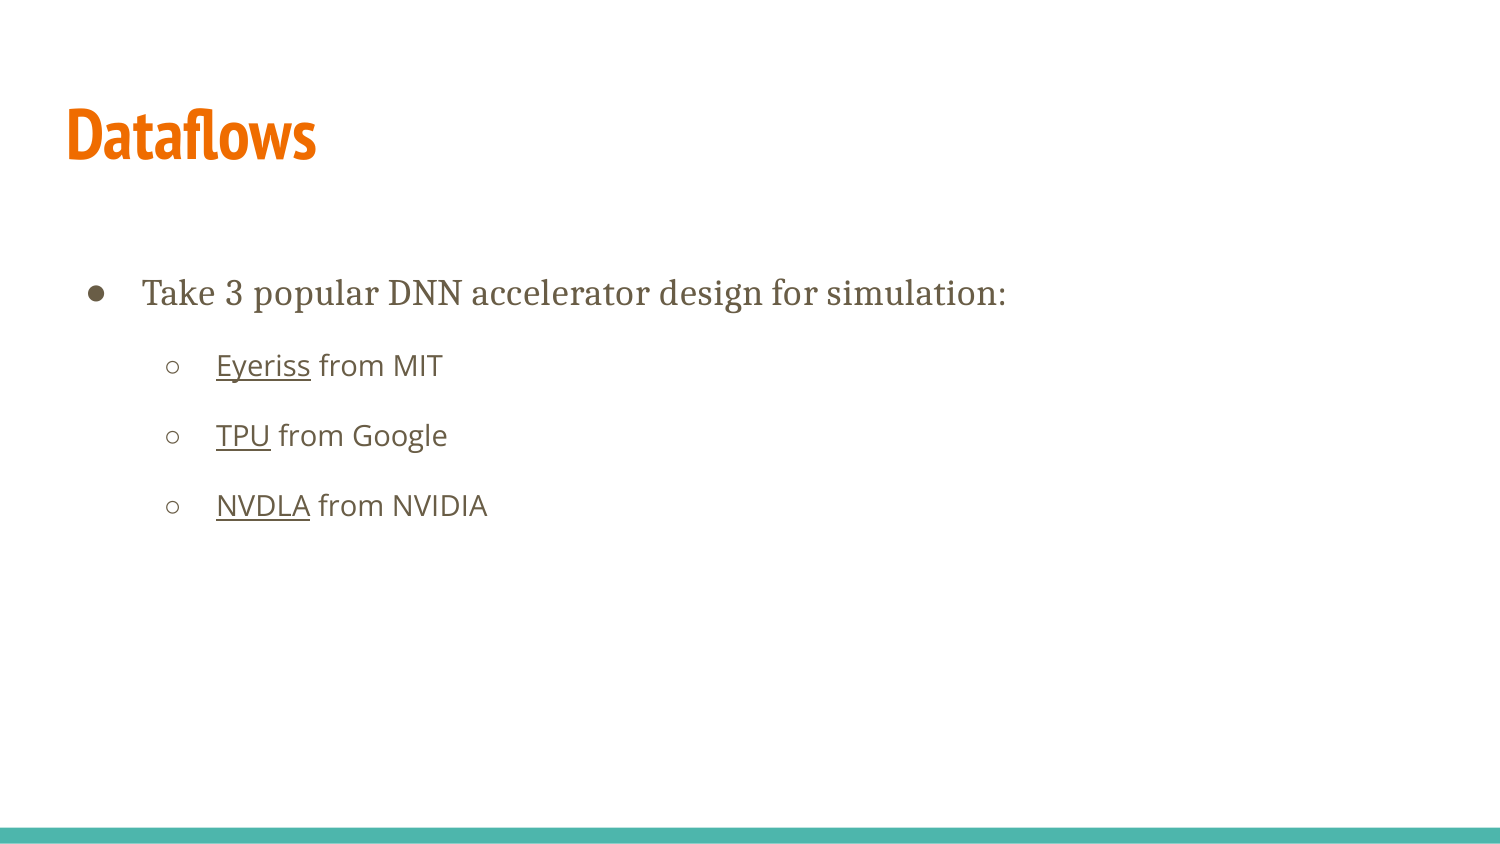

# Dataflows
Take 3 popular DNN accelerator design for simulation:
Eyeriss from MIT
TPU from Google
NVDLA from NVIDIA